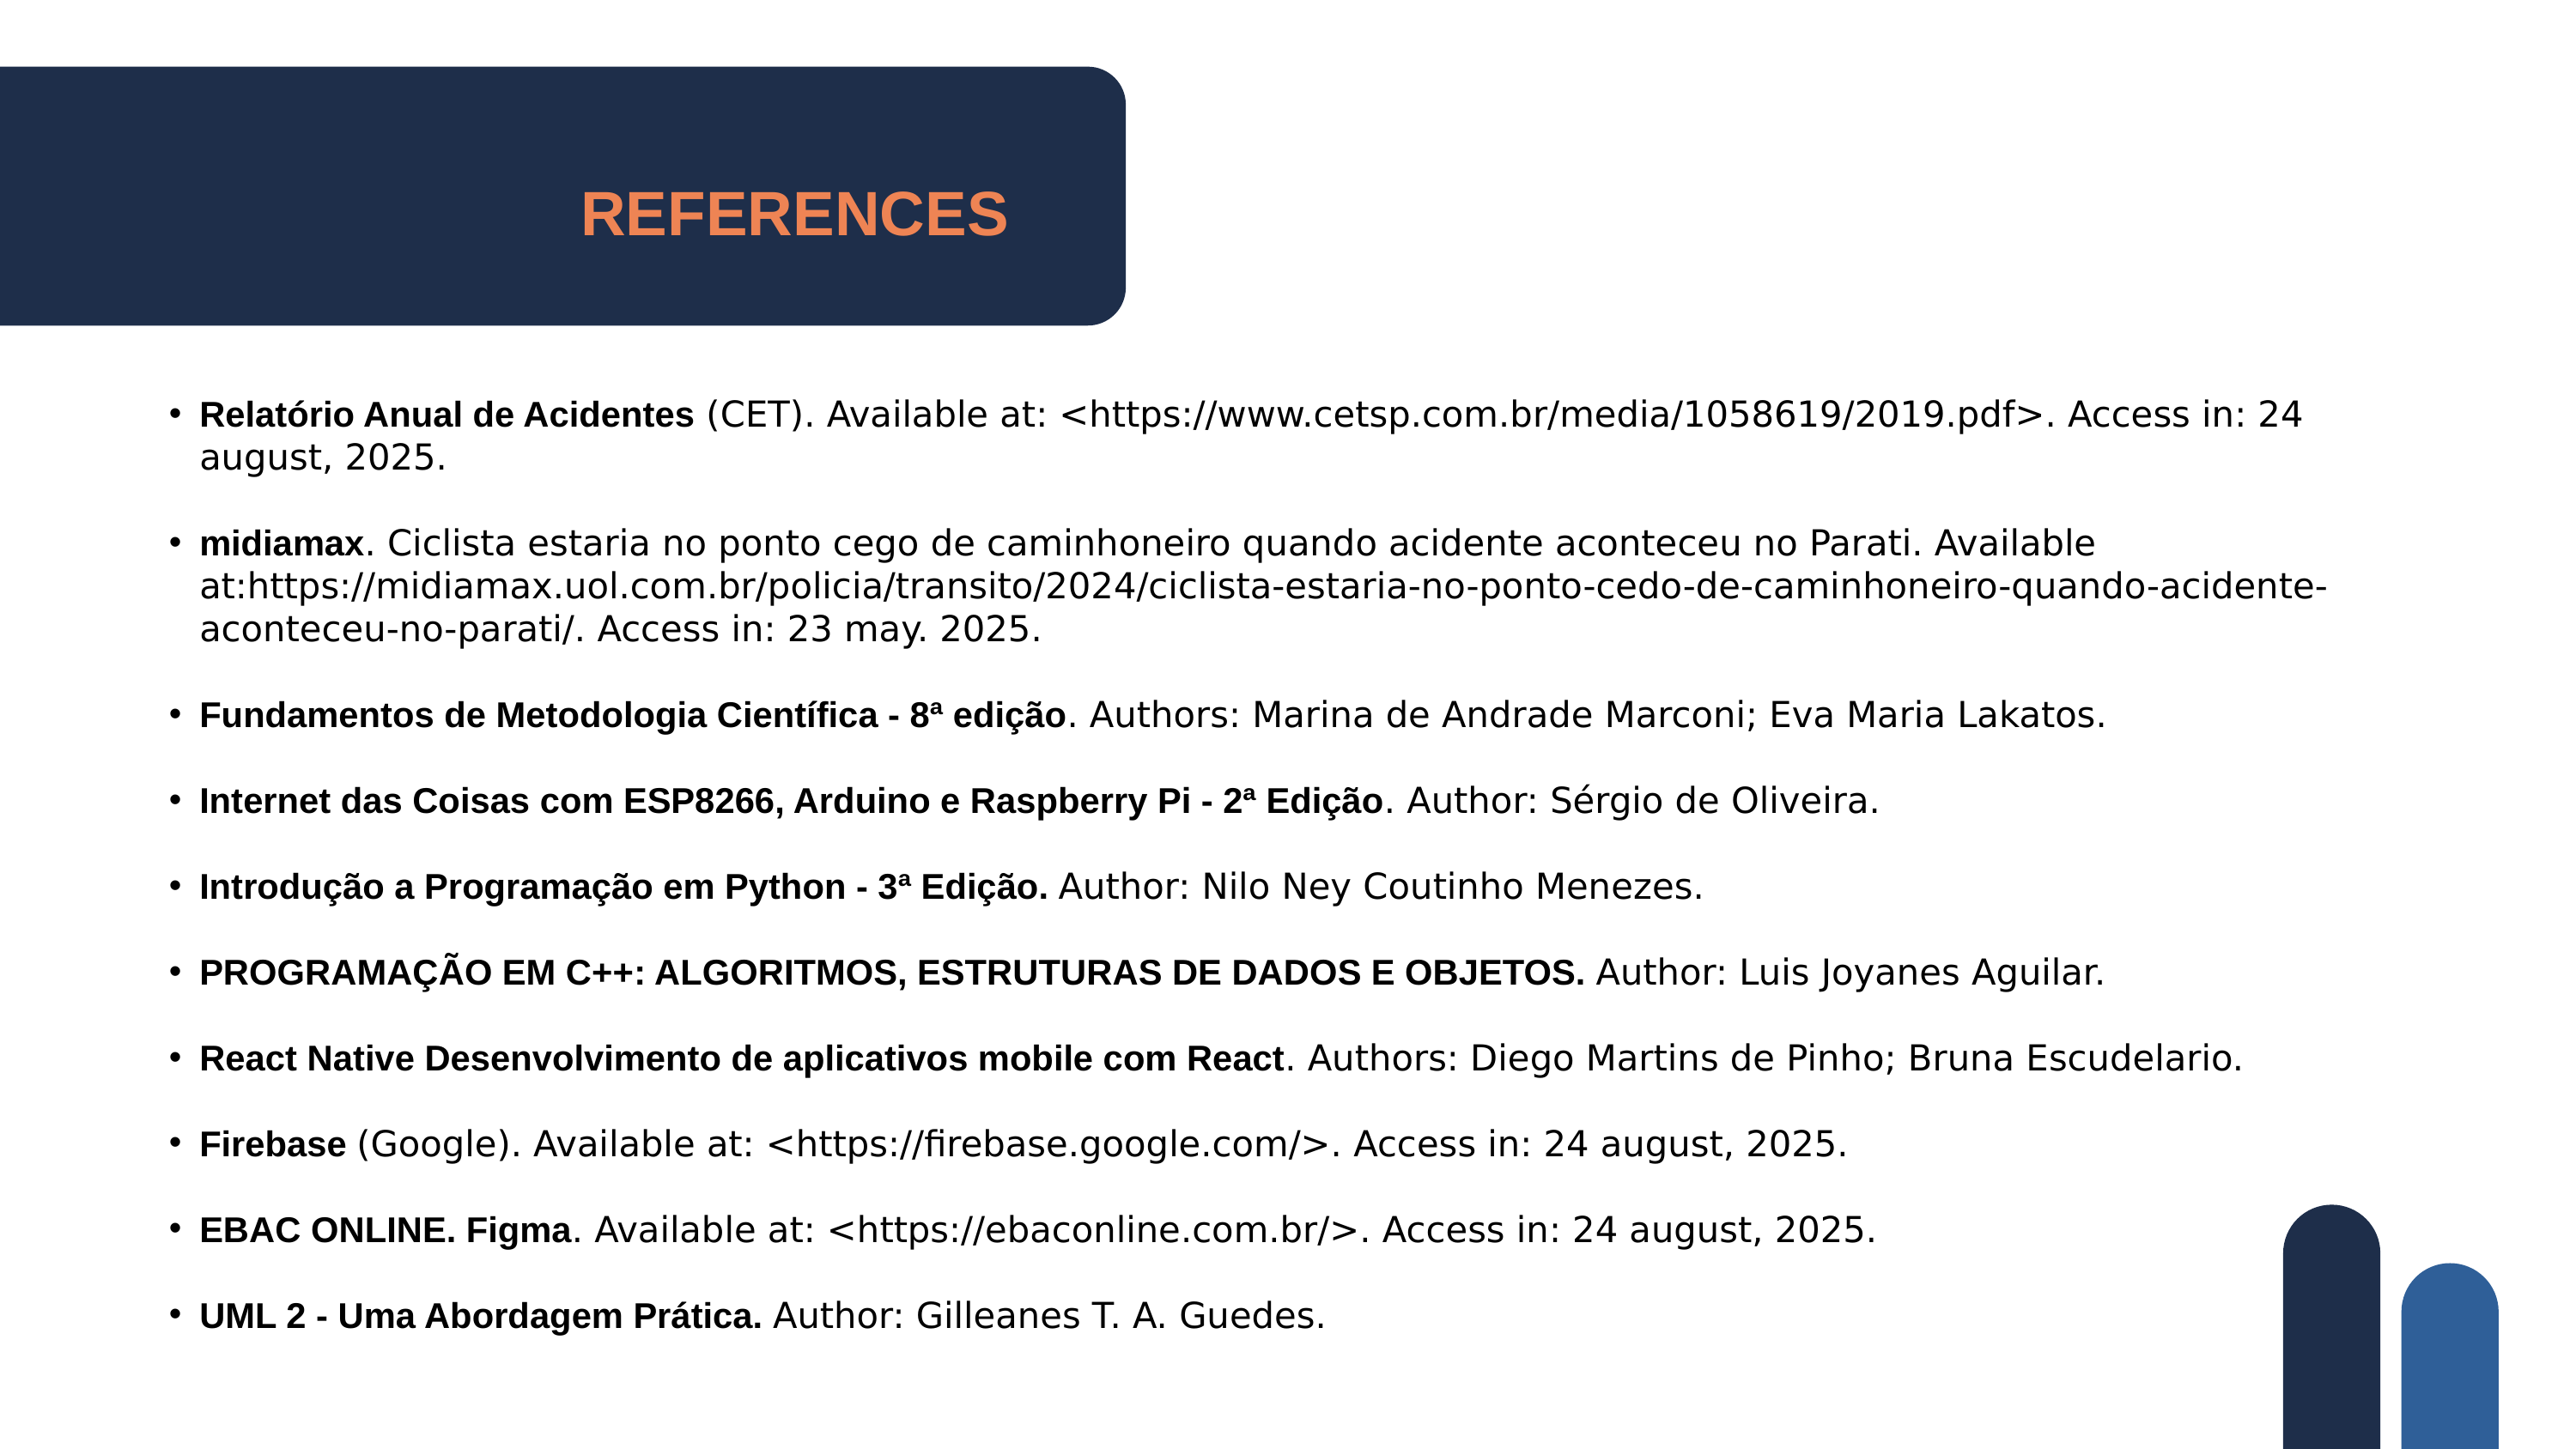

REFERENCES
Relatório Anual de Acidentes (CET). Available at: <https://www.cetsp.com.br/media/1058619/2019.pdf>. Access in: 24 august, 2025.

midiamax. Ciclista estaria no ponto cego de caminhoneiro quando acidente aconteceu no Parati. Available at:https://midiamax.uol.com.br/policia/transito/2024/ciclista-estaria-no-ponto-cedo-de-caminhoneiro-quando-acidente-aconteceu-no-parati/. Access in: 23 may. 2025.

Fundamentos de Metodologia Científica - 8ª edição. Authors: Marina de Andrade Marconi; Eva Maria Lakatos.

Internet das Coisas com ESP8266, Arduino e Raspberry Pi - 2ª Edição. Author: Sérgio de Oliveira.

Introdução a Programação em Python - 3ª Edição. Author: Nilo Ney Coutinho Menezes.

PROGRAMAÇÃO EM C++: ALGORITMOS, ESTRUTURAS DE DADOS E OBJETOS. Author: Luis Joyanes Aguilar.

React Native Desenvolvimento de aplicativos mobile com React. Authors: Diego Martins de Pinho; Bruna Escudelario.

Firebase (Google). Available at: <https://firebase.google.com/>. Access in: 24 august, 2025.

EBAC ONLINE. Figma. Available at: <https://ebaconline.com.br/>. Access in: 24 august, 2025.

UML 2 - Uma Abordagem Prática. Author: Gilleanes T. A. Guedes.